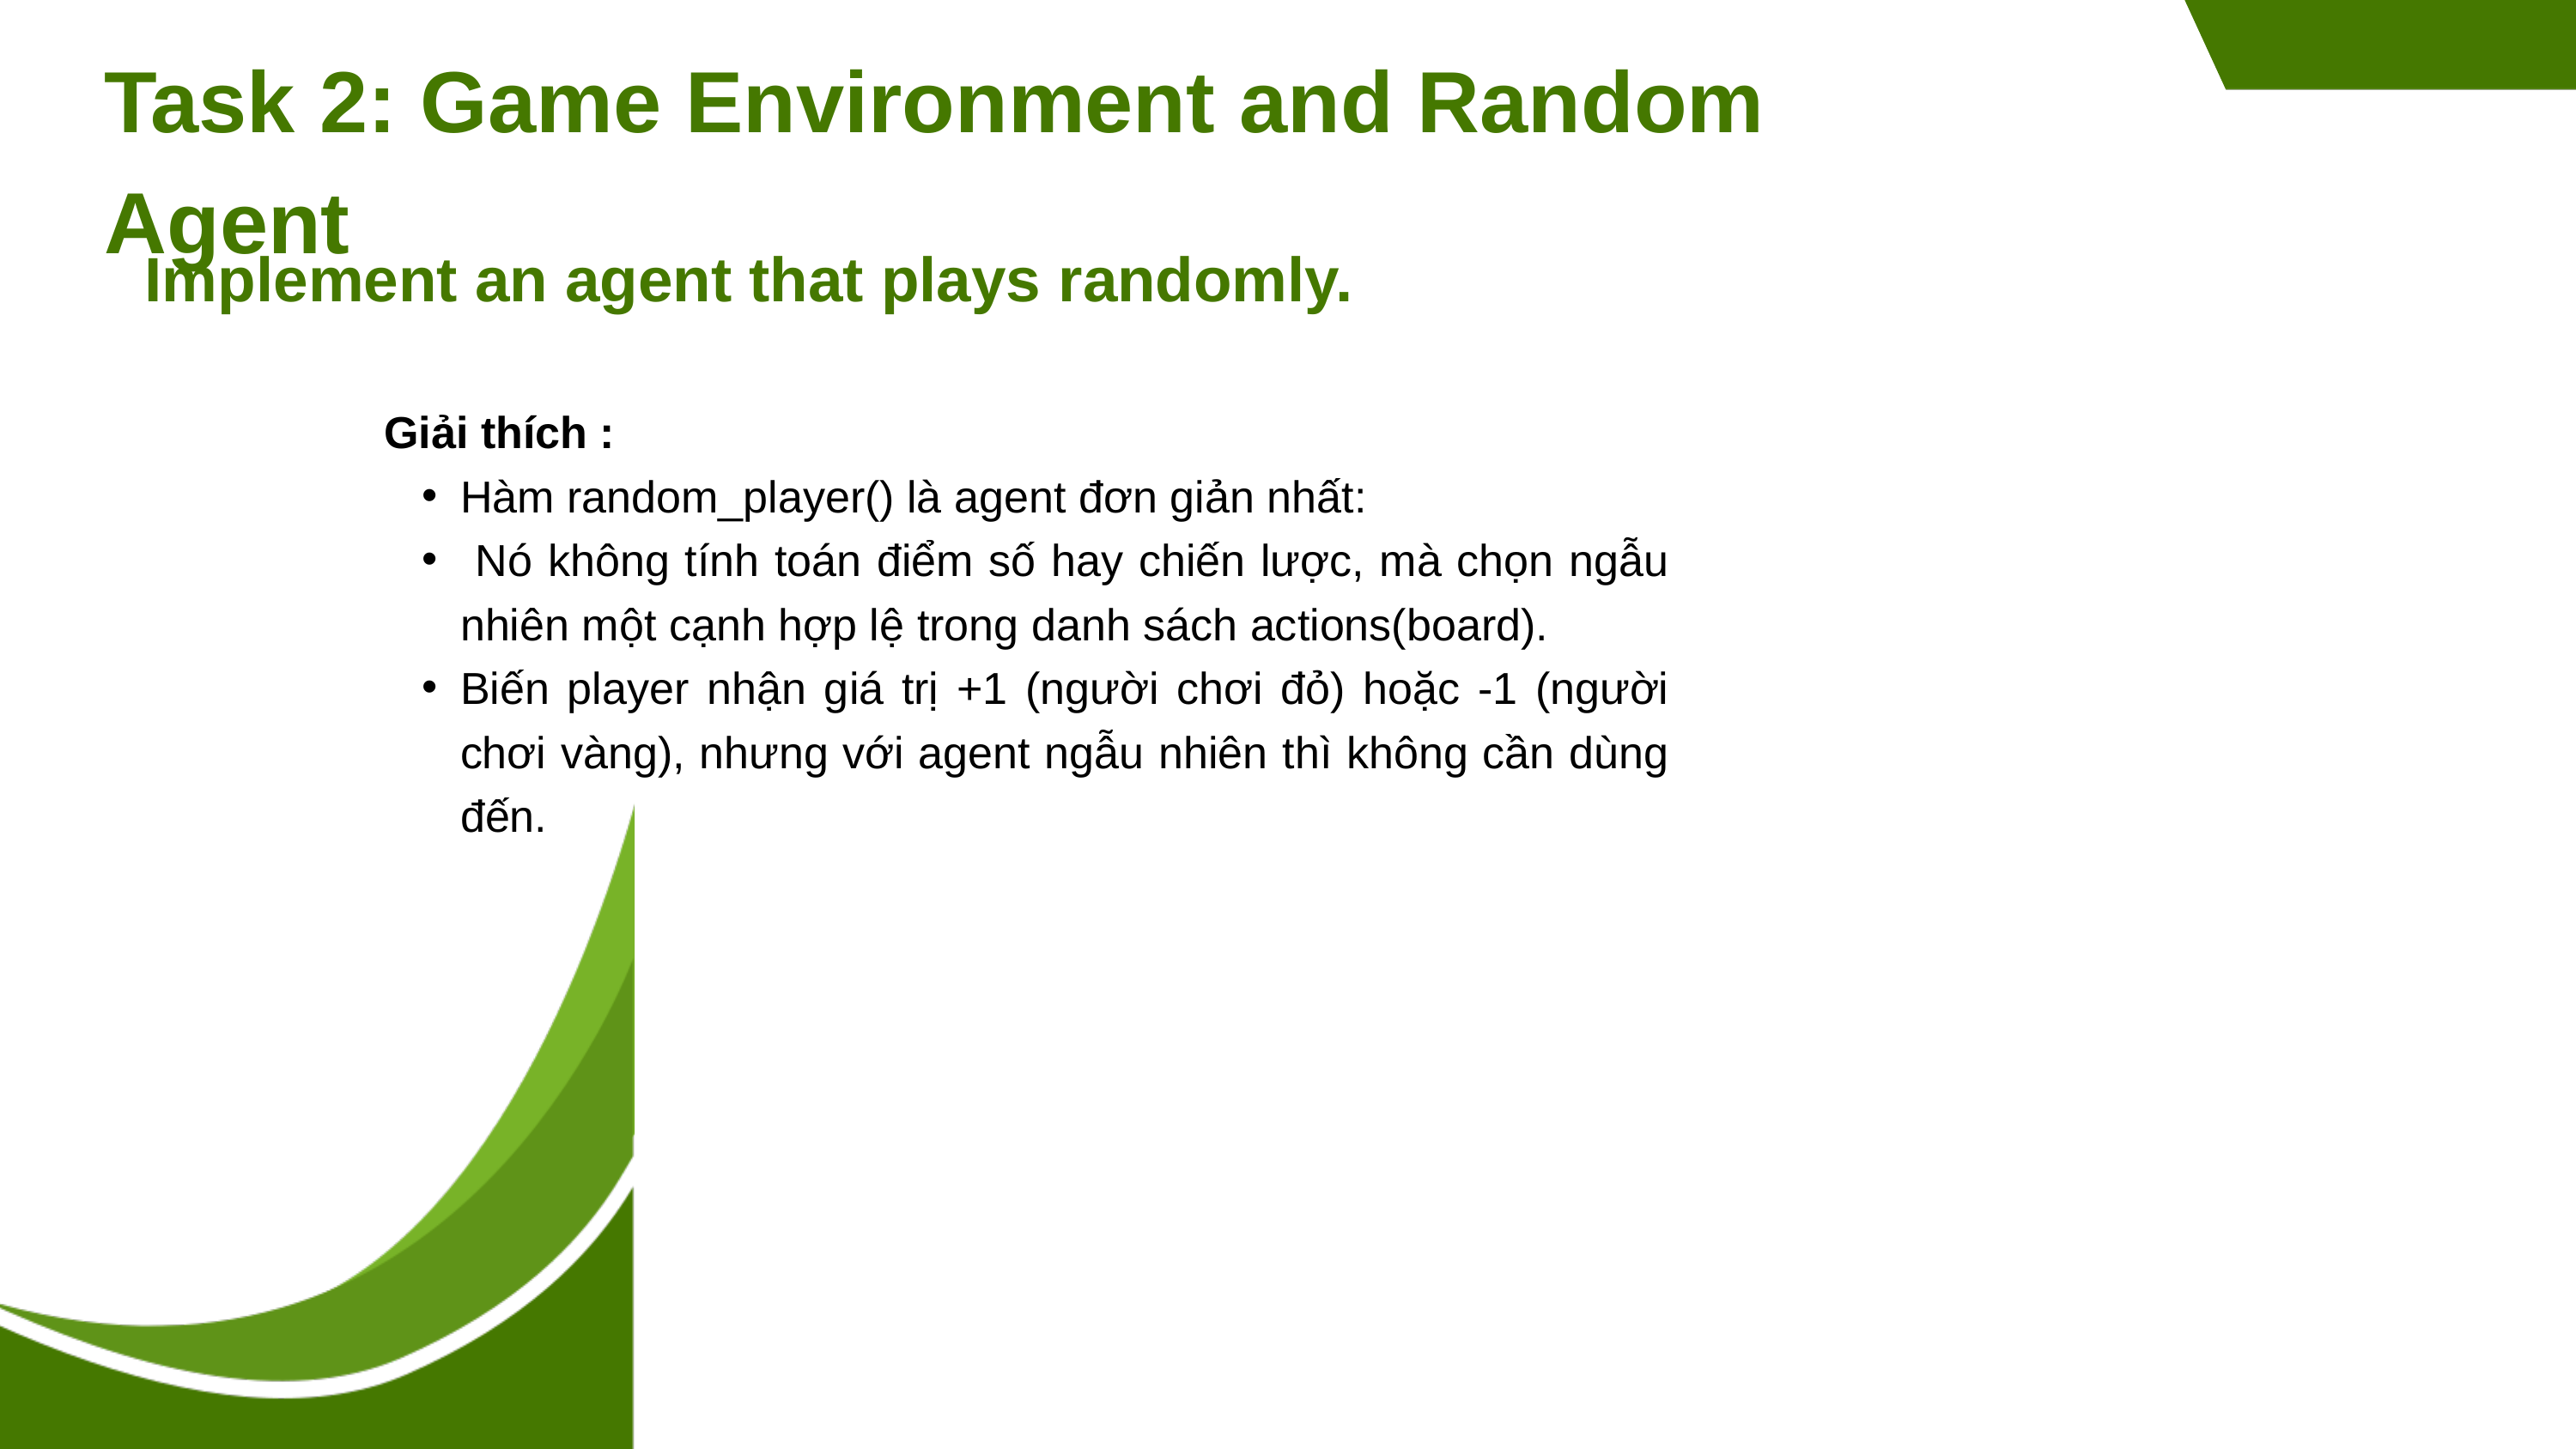

Task 2: Game Environment and Random Agent
Implement an agent that plays randomly.
Giải thích :
Hàm random_player() là agent đơn giản nhất:
 Nó không tính toán điểm số hay chiến lược, mà chọn ngẫu nhiên một cạnh hợp lệ trong danh sách actions(board).
Biến player nhận giá trị +1 (người chơi đỏ) hoặc -1 (người chơi vàng), nhưng với agent ngẫu nhiên thì không cần dùng đến.